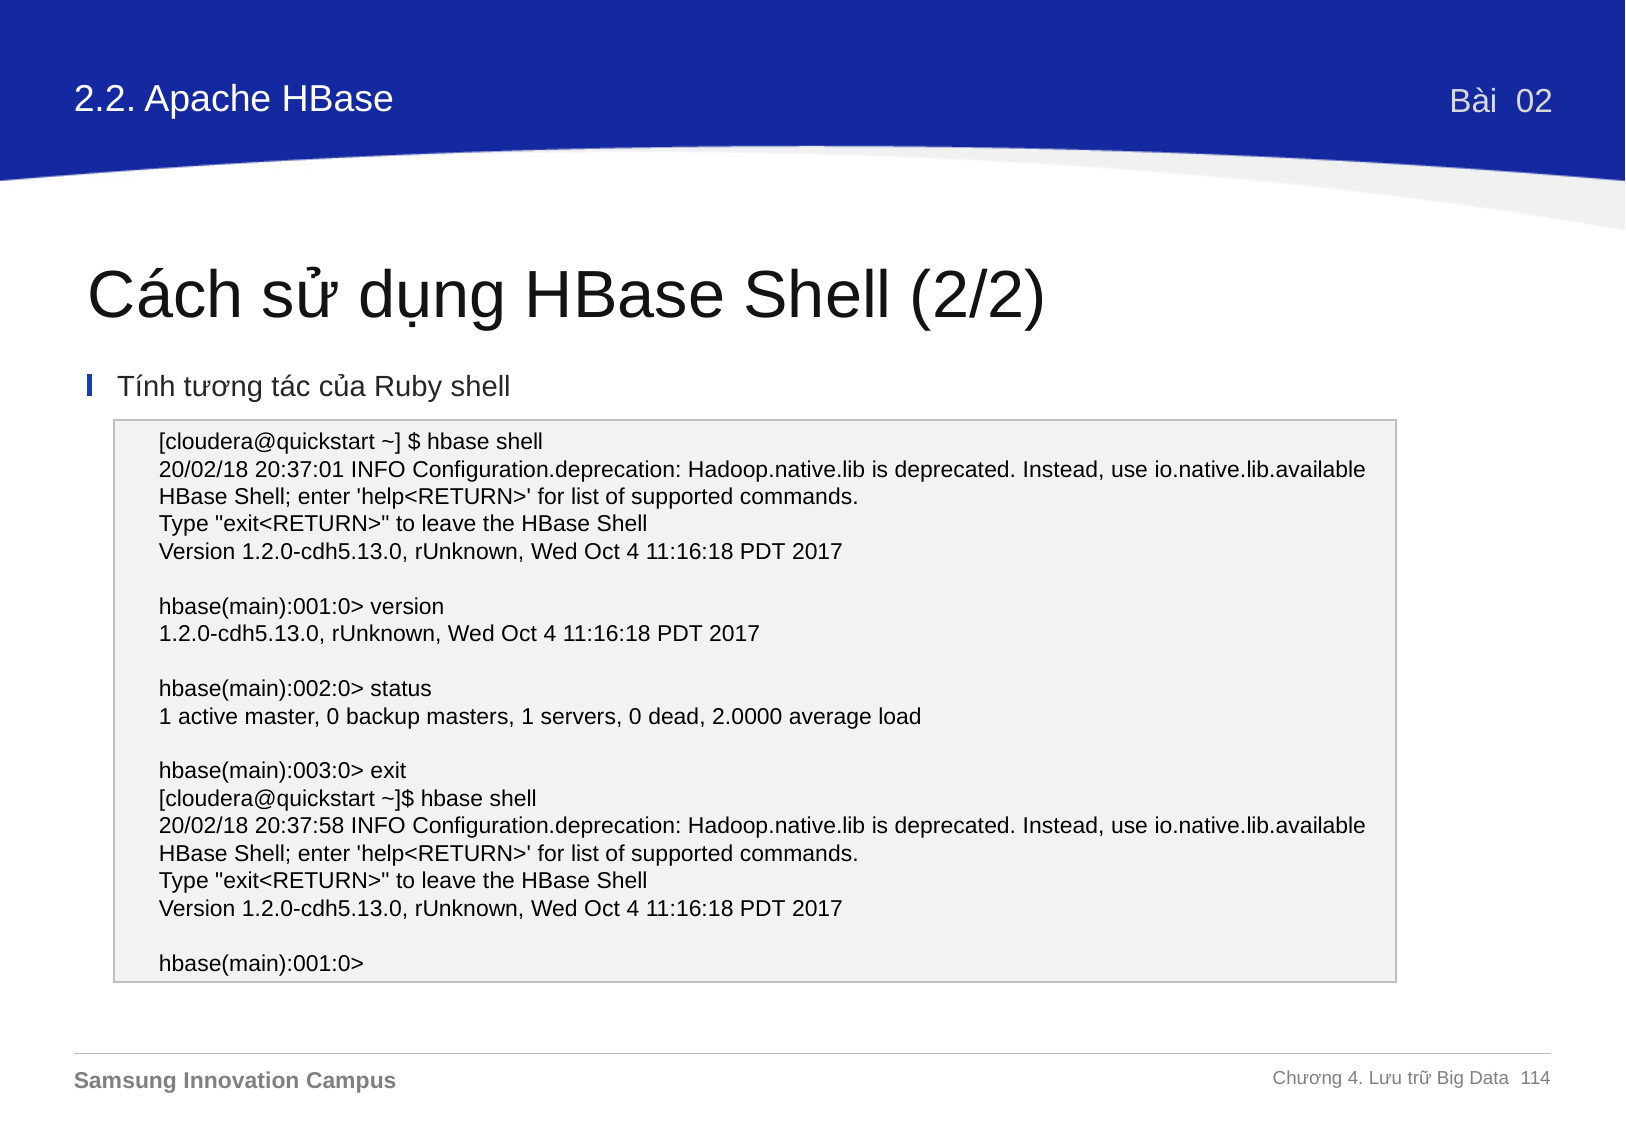

2.2. Apache HBase
Bài  02
Cách sử dụng HBase Shell (2/2)
Tính tương tác của Ruby shell

[cloudera@quickstart ~] $ hbase shell
20/02/18 20:37:01 INFO Configuration.deprecation: Hadoop.native.lib is deprecated. Instead, use io.native.lib.available
HBase Shell; enter 'help<RETURN>' for list of supported commands.
Type "exit<RETURN>" to leave the HBase Shell
Version 1.2.0-cdh5.13.0, rUnknown, Wed Oct 4 11:16:18 PDT 2017

hbase(main):001:0> version
1.2.0-cdh5.13.0, rUnknown, Wed Oct 4 11:16:18 PDT 2017

hbase(main):002:0> status
1 active master, 0 backup masters, 1 servers, 0 dead, 2.0000 average load

hbase(main):003:0> exit
[cloudera@quickstart ~]$ hbase shell
20/02/18 20:37:58 INFO Configuration.deprecation: Hadoop.native.lib is deprecated. Instead, use io.native.lib.available
HBase Shell; enter 'help<RETURN>' for list of supported commands.
Type "exit<RETURN>" to leave the HBase Shell
Version 1.2.0-cdh5.13.0, rUnknown, Wed Oct 4 11:16:18 PDT 2017

hbase(main):001:0>